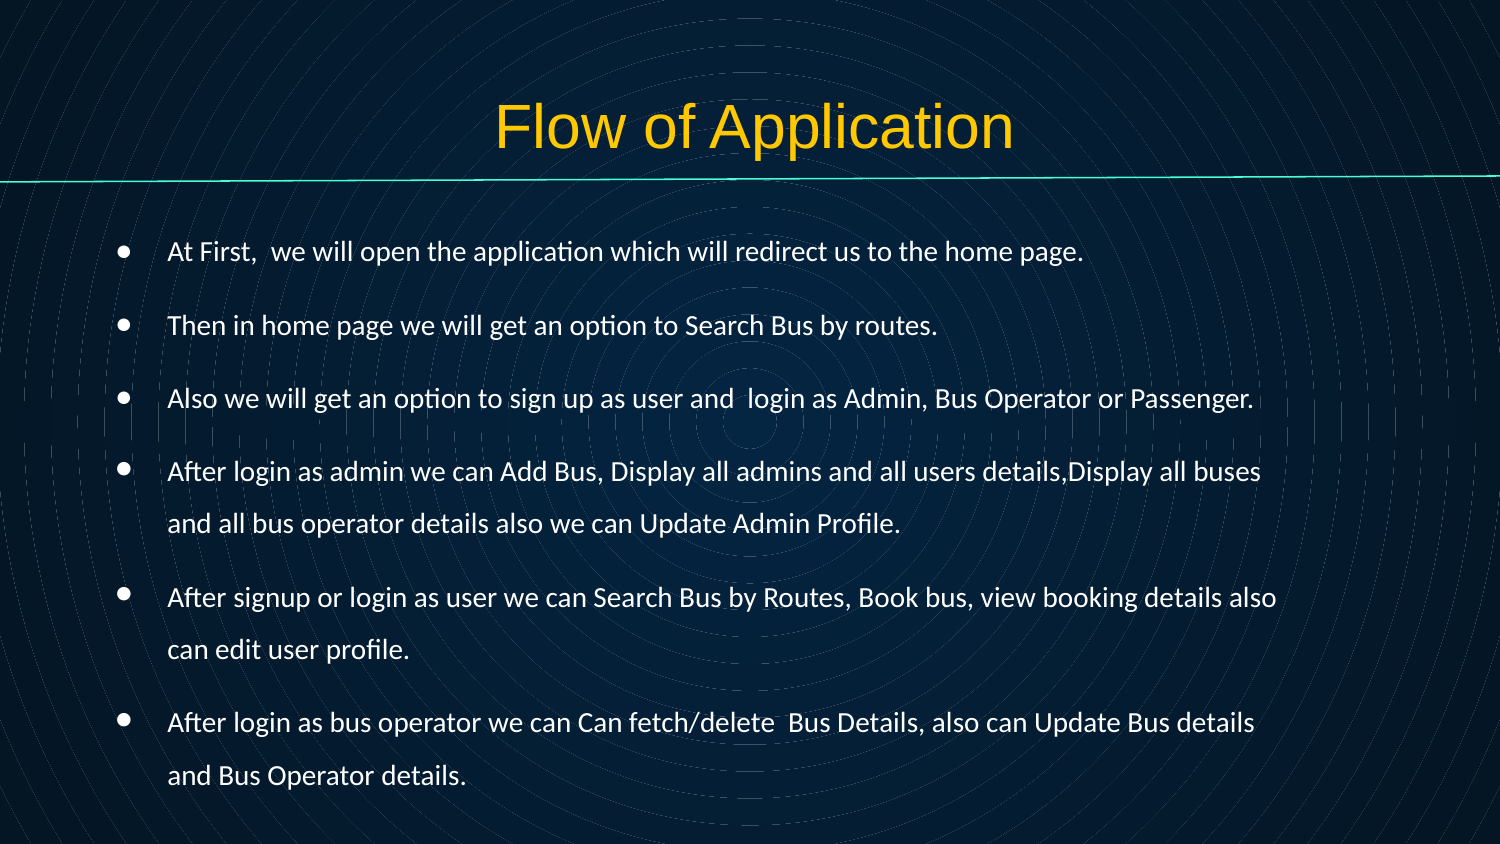

# Flow of Application
At First,  we will open the application which will redirect us to the home page.
Then in home page we will get an option to Search Bus by routes.
Also we will get an option to sign up as user and  login as Admin, Bus Operator or Passenger.
After login as admin we can Add Bus, Display all admins and all users details,Display all buses and all bus operator details also we can Update Admin Profile.
After signup or login as user we can Search Bus by Routes, Book bus, view booking details also can edit user profile.
After login as bus operator we can Can fetch/delete  Bus Details, also can Update Bus details and Bus Operator details.